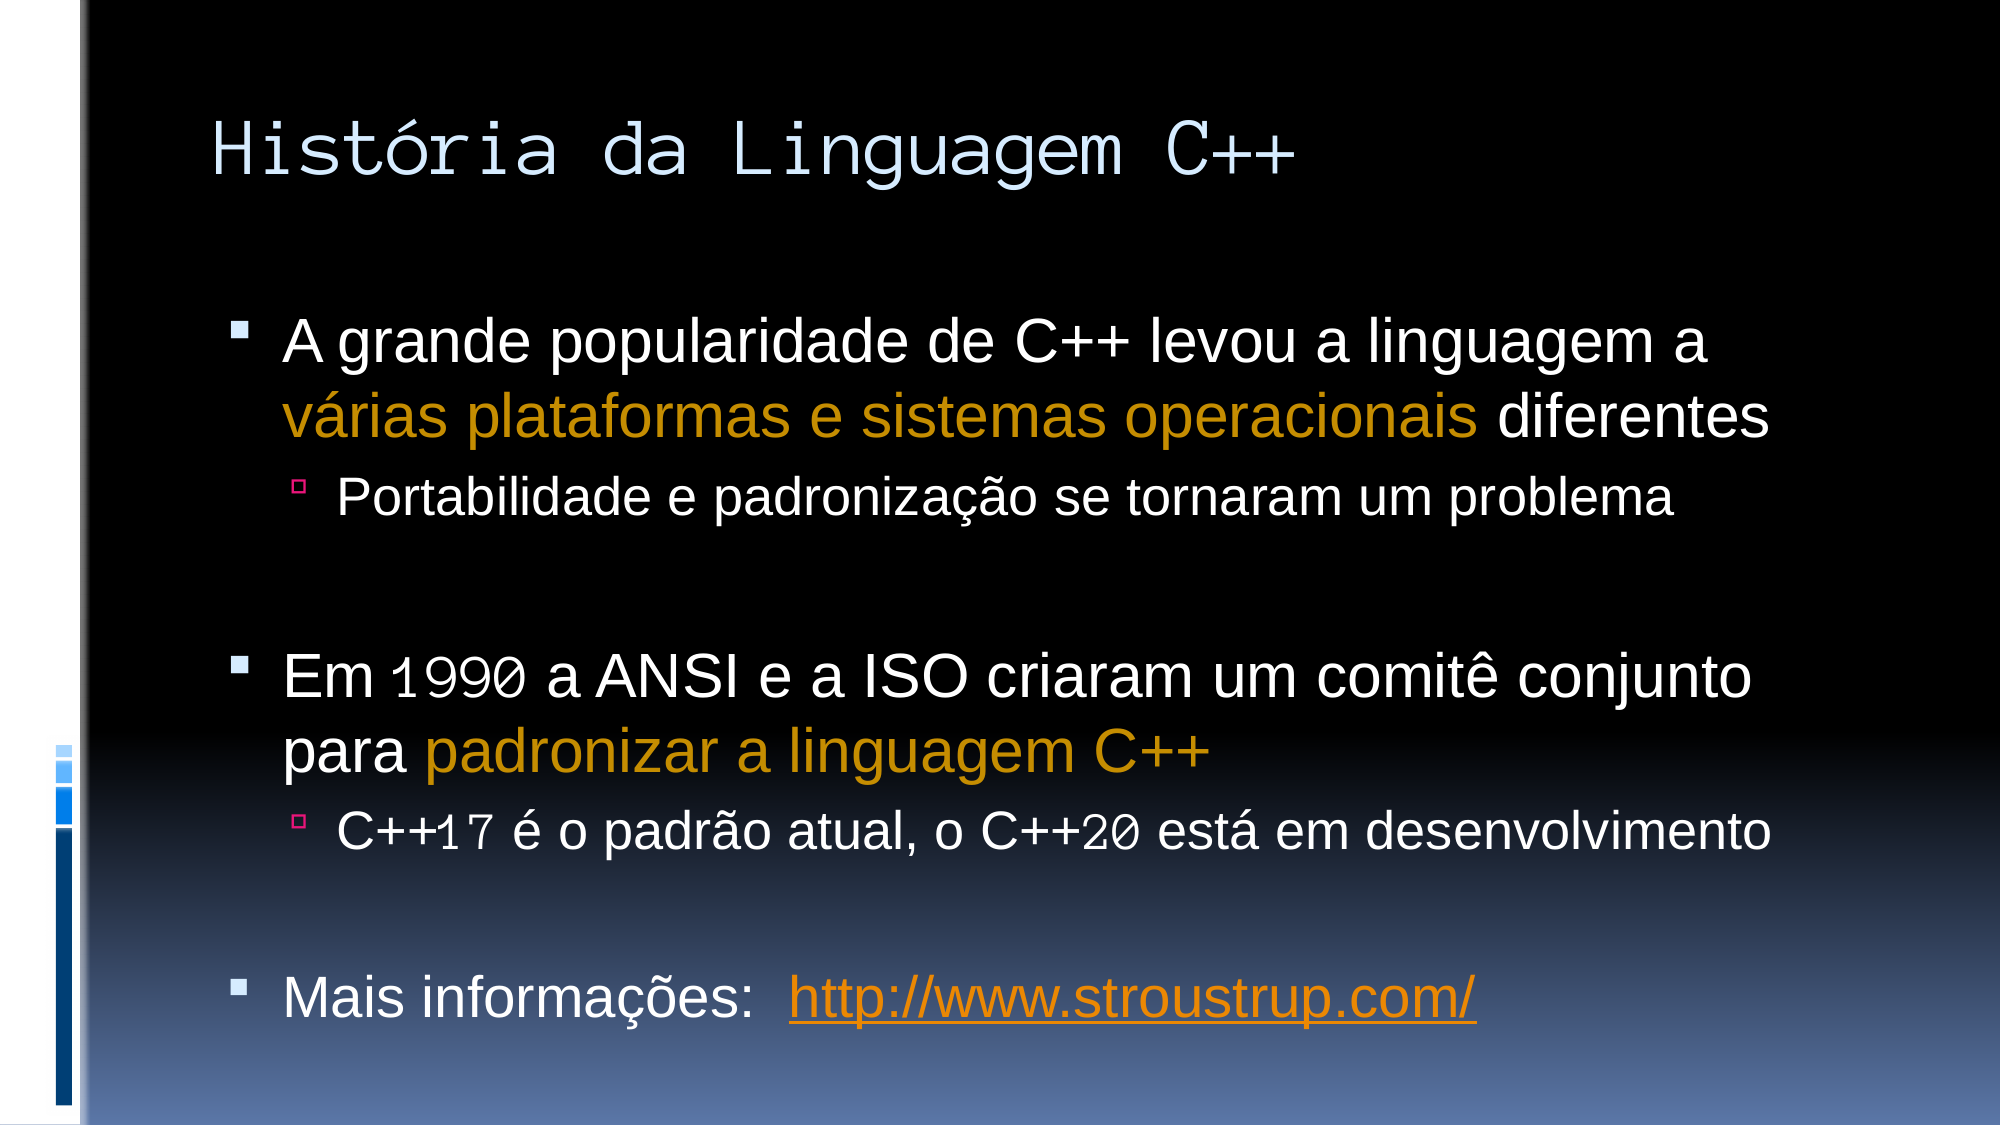

# História da Linguagem C++
A grande popularidade de C++ levou a linguagem a várias plataformas e sistemas operacionais diferentes
Portabilidade e padronização se tornaram um problema

Em 1990 a ANSI e a ISO criaram um comitê conjunto para padronizar a linguagem C++
C++17 é o padrão atual, o C++20 está em desenvolvimento

Mais informações:  http://www.stroustrup.com/